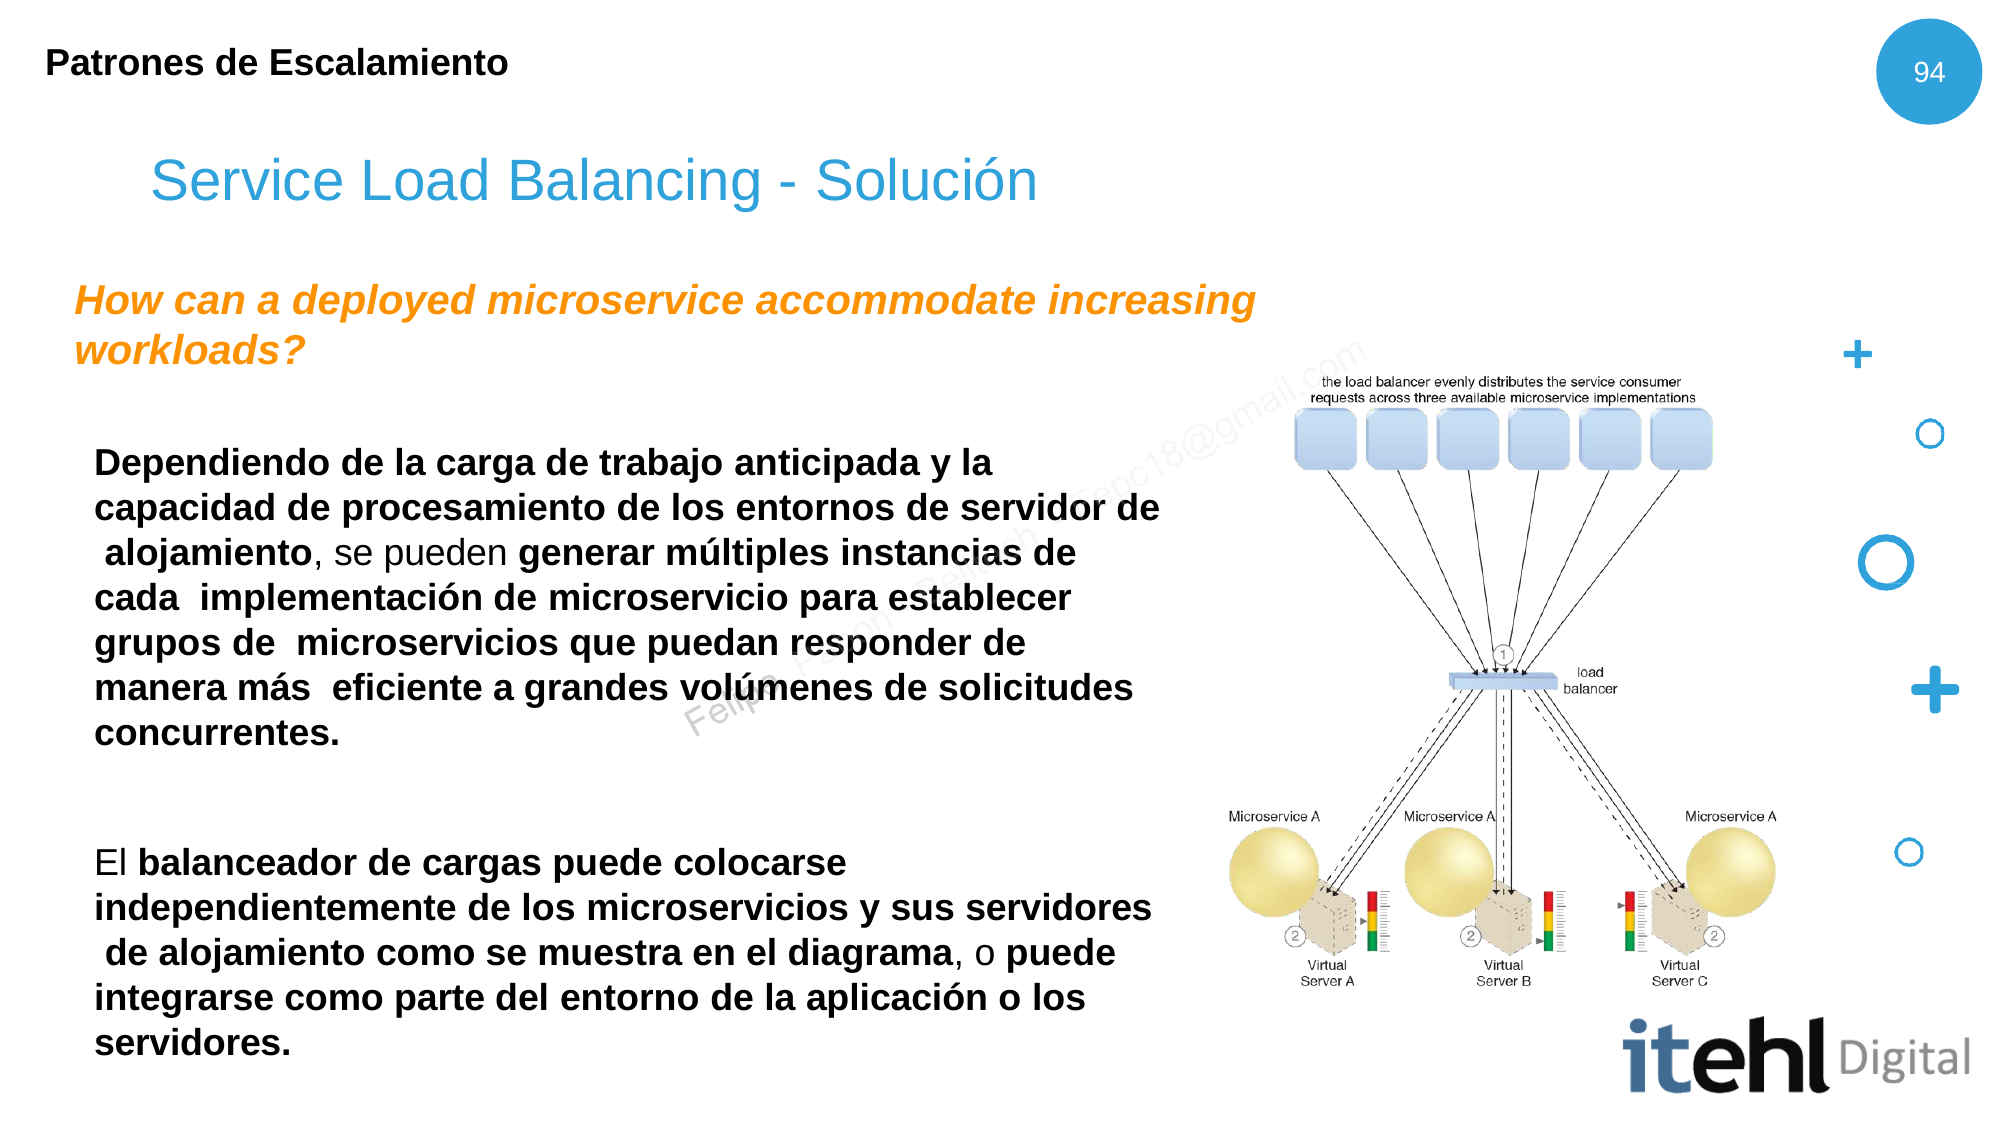

Patrones de Escalamiento
94
# Service Load Balancing - Solución
How can a deployed microservice accommodate increasing workloads?

Dependiendo de la carga de trabajo anticipada y la  capacidad de procesamiento de los entornos de servidor de  alojamiento, se pueden generar múltiples instancias de cada  implementación de microservicio para establecer grupos de  microservicios que puedan responder de manera más  eficiente a grandes volúmenes de solicitudes concurrentes.

El balanceador de cargas puede colocarse  independientemente de los microservicios y sus servidores  de alojamiento como se muestra en el diagrama, o puede  integrarse como parte del entorno de la aplicación o los  servidores.